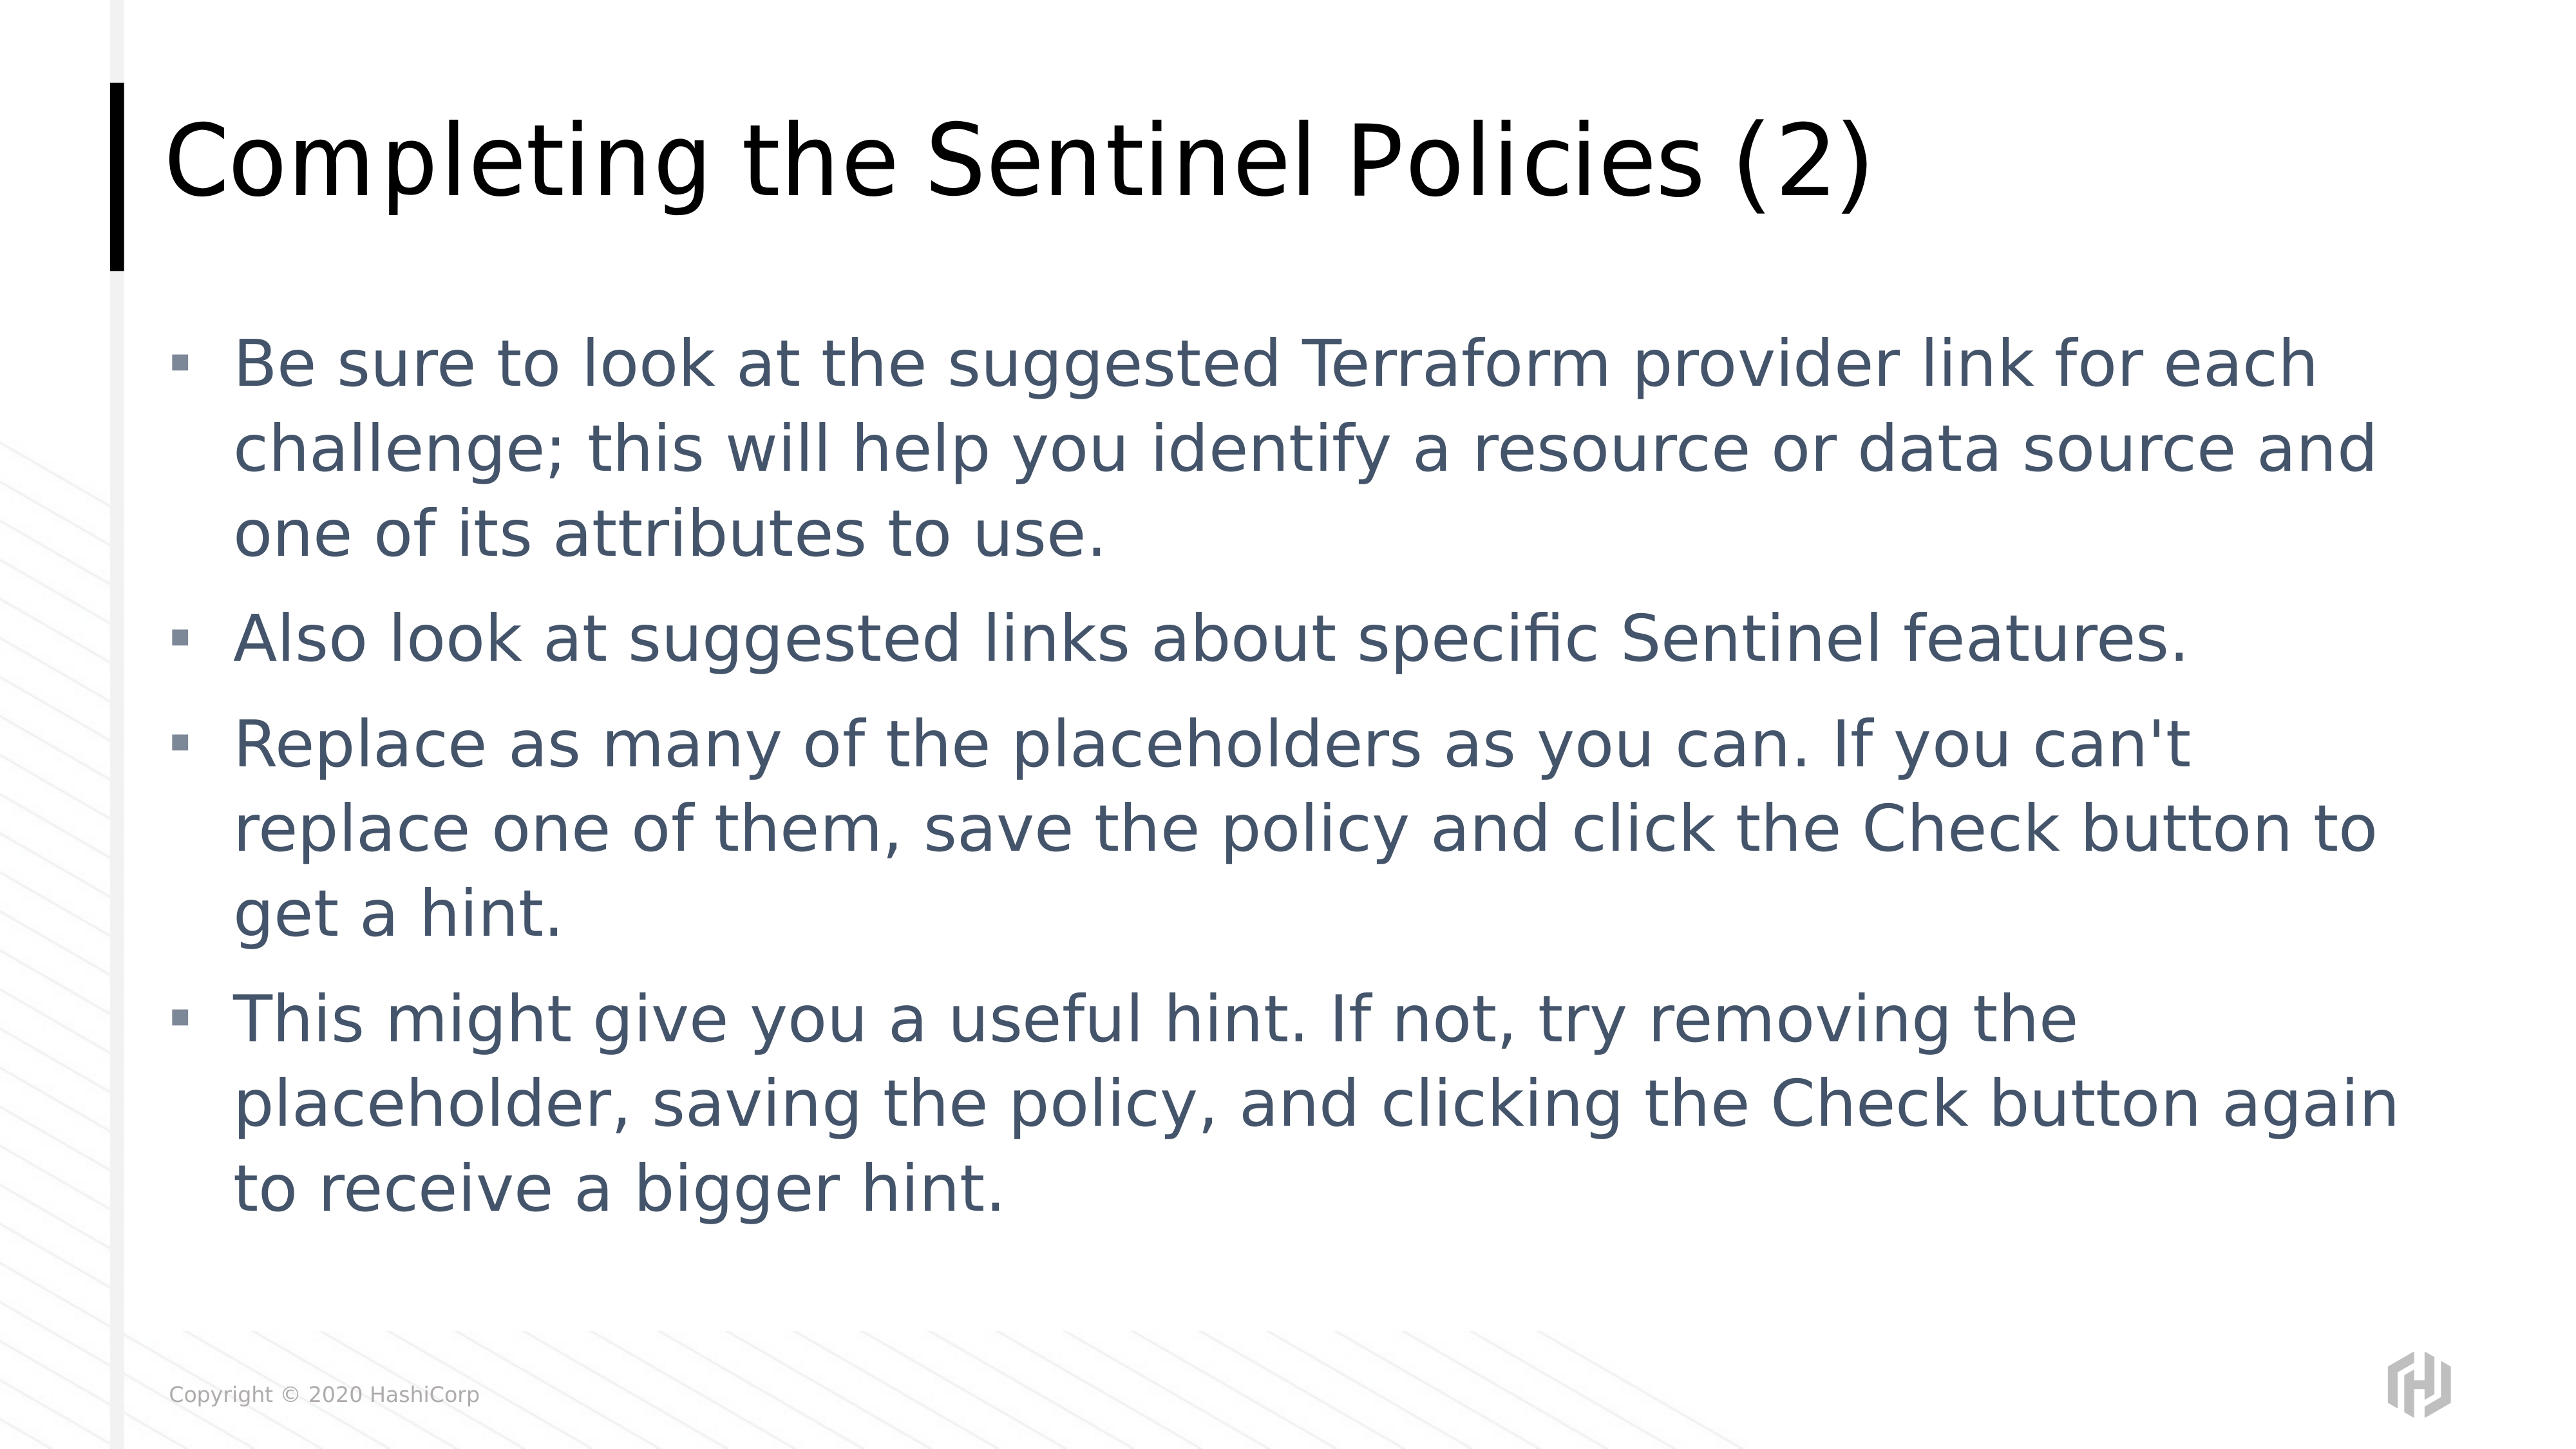

# Completing the Sentinel Policies (2)
Be sure to look at the suggested Terraform provider link for each challenge; this will help you identify a resource or data source and one of its attributes to use.
Also look at suggested links about specific Sentinel features.
Replace as many of the placeholders as you can. If you can't replace one of them, save the policy and click the Check button to get a hint.
This might give you a useful hint. If not, try removing the placeholder, saving the policy, and clicking the Check button again to receive a bigger hint.